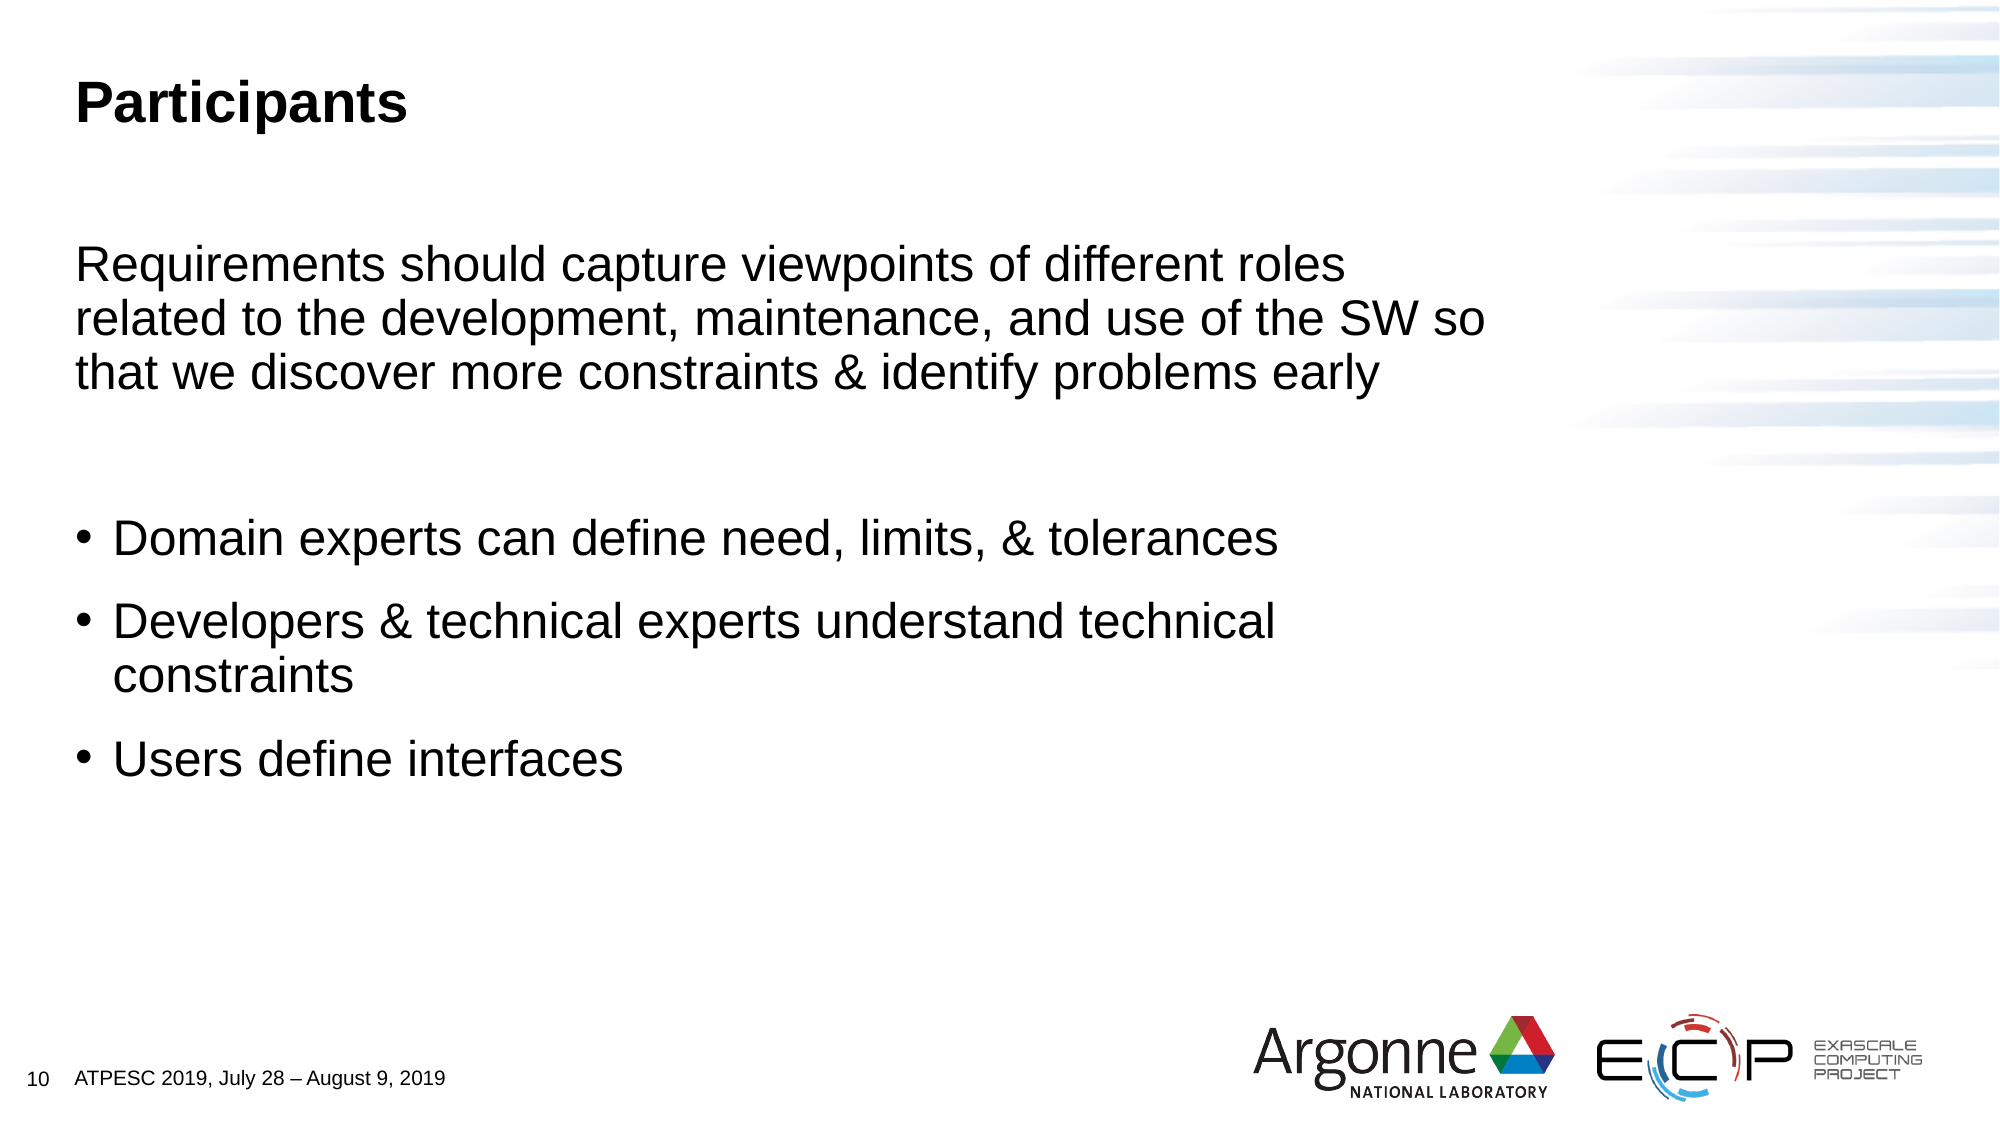

# Participants
Requirements should capture viewpoints of different roles related to the development, maintenance, and use of the SW so that we discover more constraints & identify problems early

Domain experts can define need, limits, & tolerances
Developers & technical experts understand technical constraints
Users define interfaces